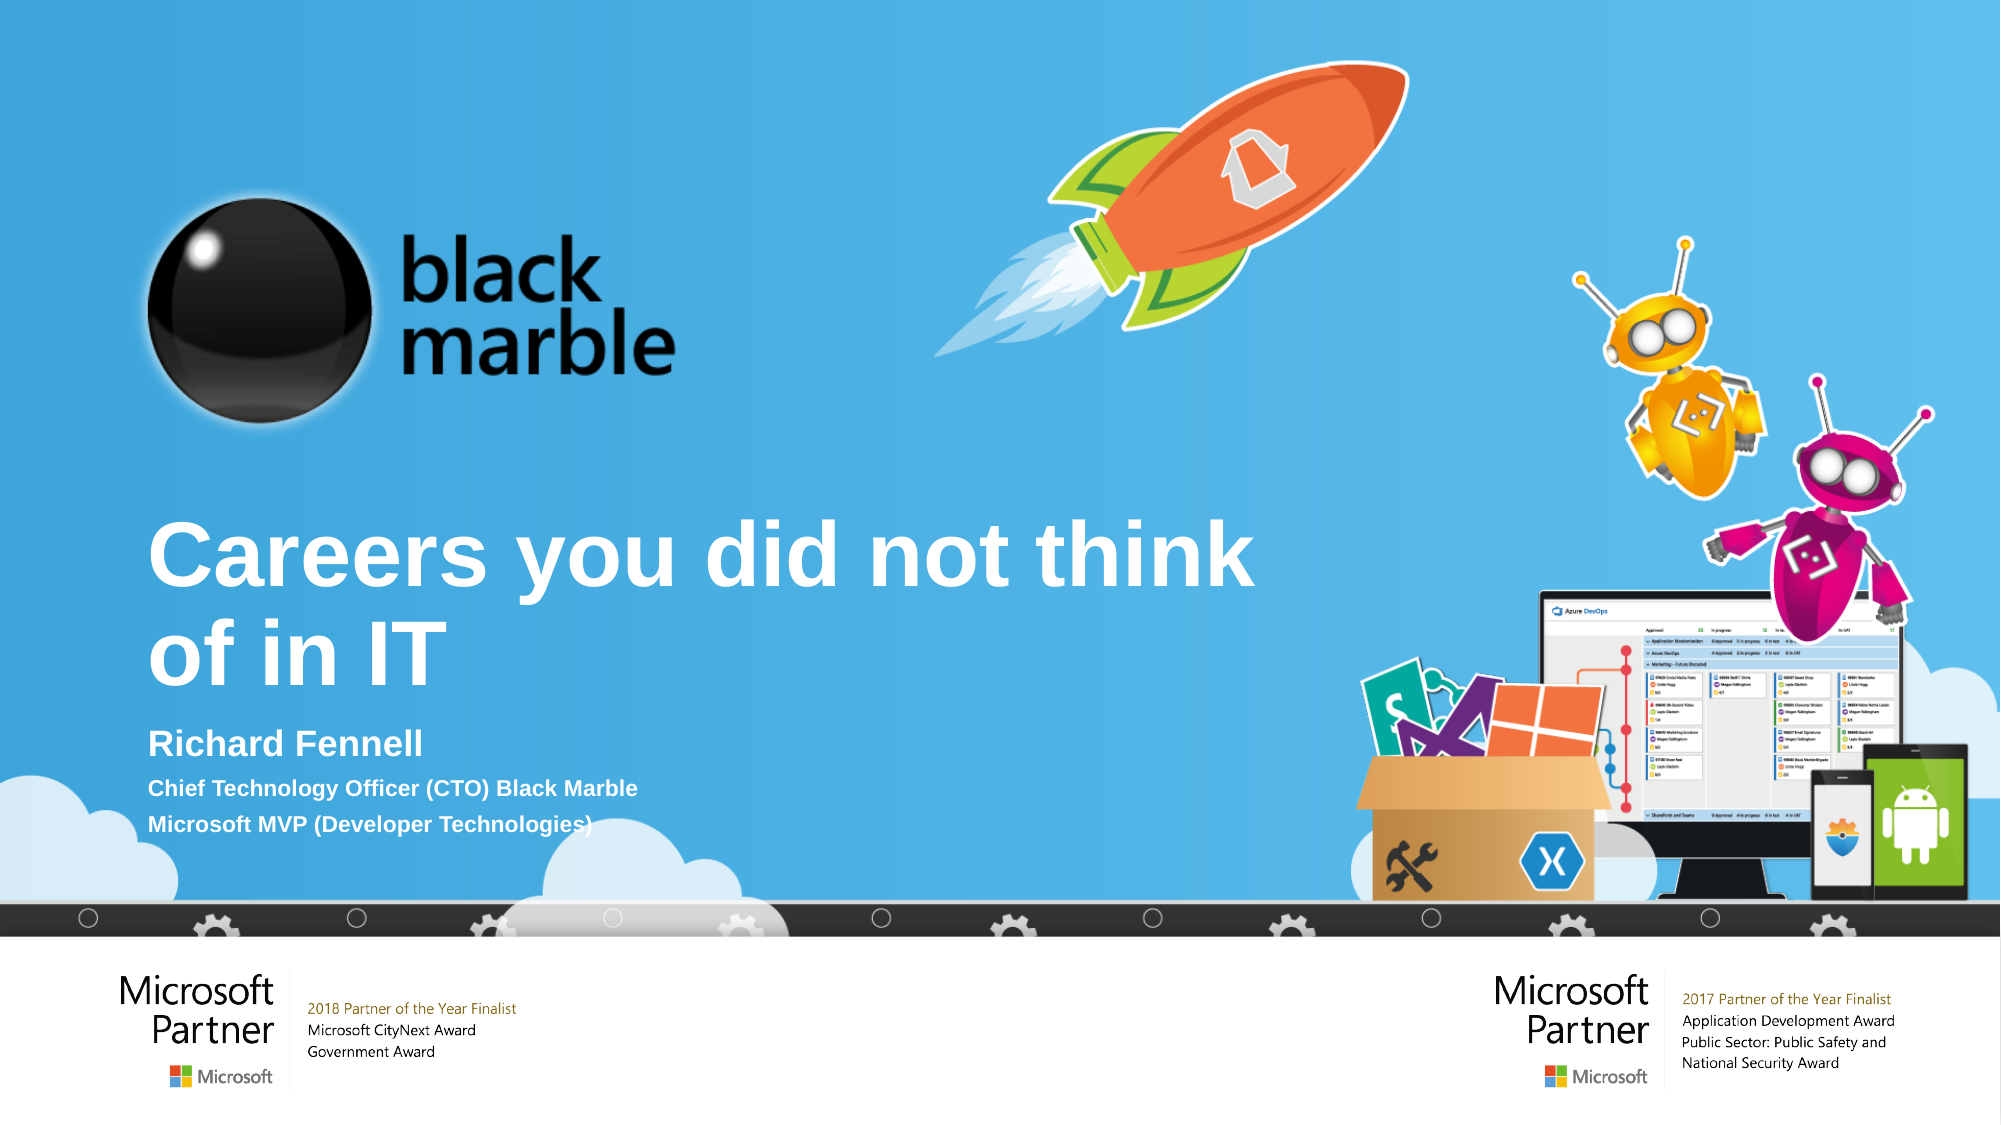

# Careers you did not think of in IT
Richard Fennell
Chief Technology Officer (CTO) Black Marble
Microsoft MVP (Developer Technologies)